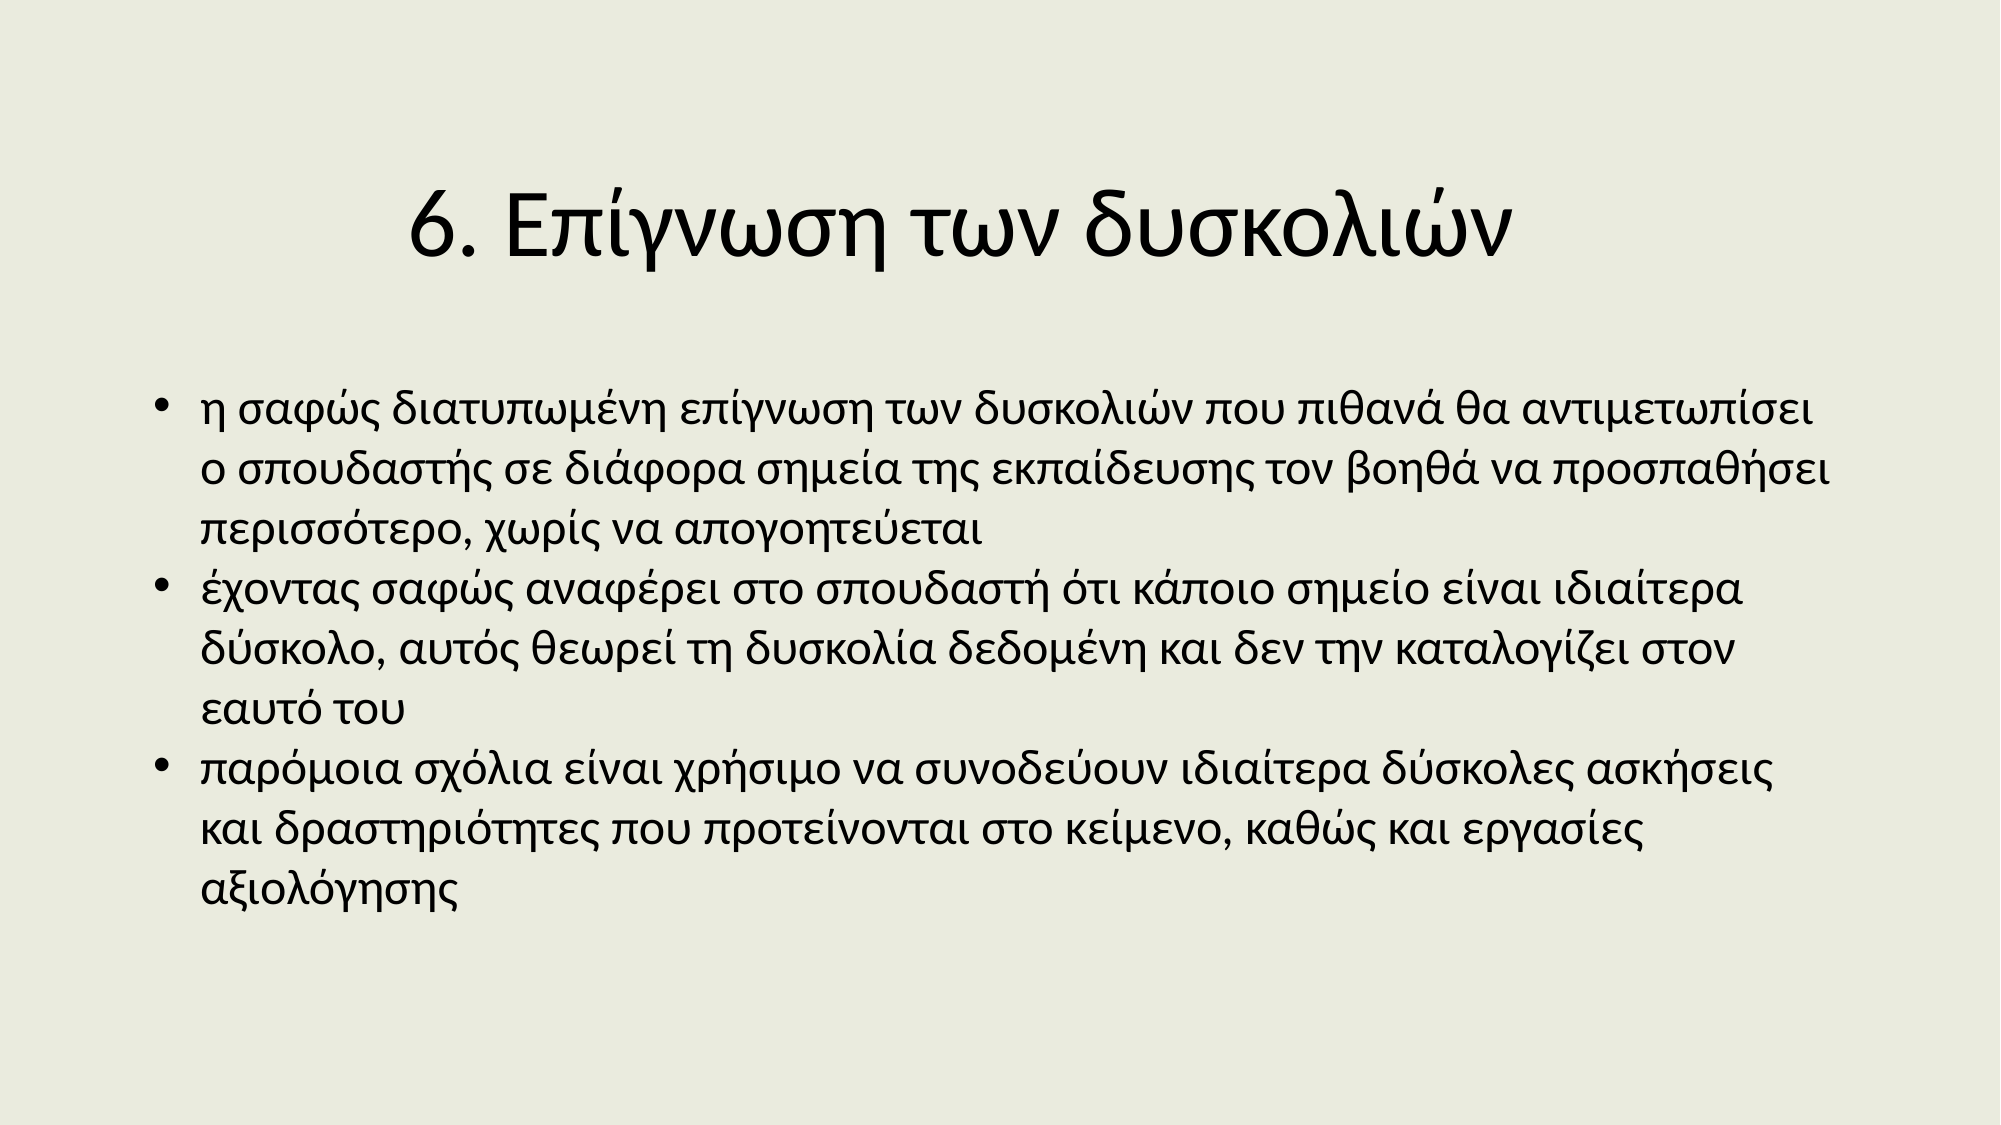

6. Επίγνωση των δυσκολιών

η σαφώς διατυπωμένη επίγνωση των δυσκολιών που πιθανά θα αντιμετωπίσει ο σπουδαστής σε διάφορα σημεία της εκπαίδευσης τον βοηθά να προσπαθήσει περισσότερο, χωρίς να απογοητεύεται
έχοντας σαφώς αναφέρει στο σπουδαστή ότι κάποιο σημείο είναι ιδιαίτερα δύσκολο, αυτός θεωρεί τη δυσκολία δεδομένη και δεν την καταλογίζει στον εαυτό του
παρόμοια σχόλια είναι χρήσιμο να συνοδεύουν ιδιαίτερα δύσκολες ασκήσεις και δραστηριότητες που προτείνονται στο κείμενο, καθώς και εργασίες αξιολόγησης